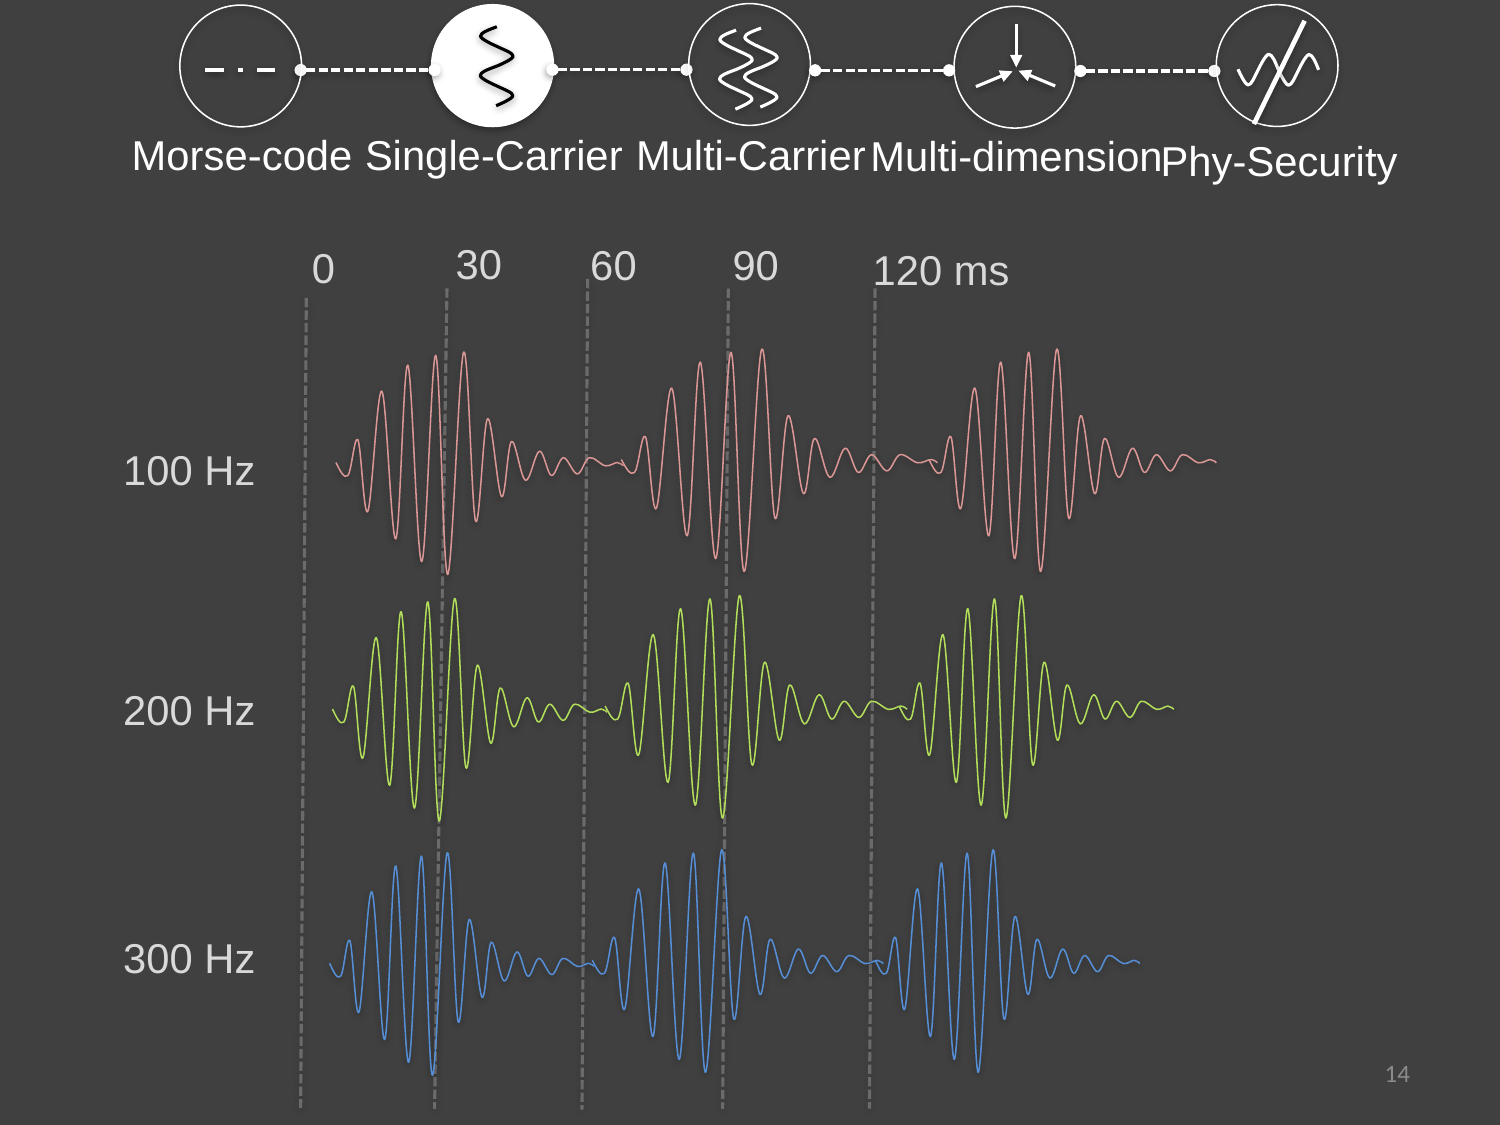

Single-Carrier
Morse-code
Multi-Carrier
Multi-dimension
Phy-Security
30
60
90
0
120 ms

100 Hz

200 Hz

300 Hz
14